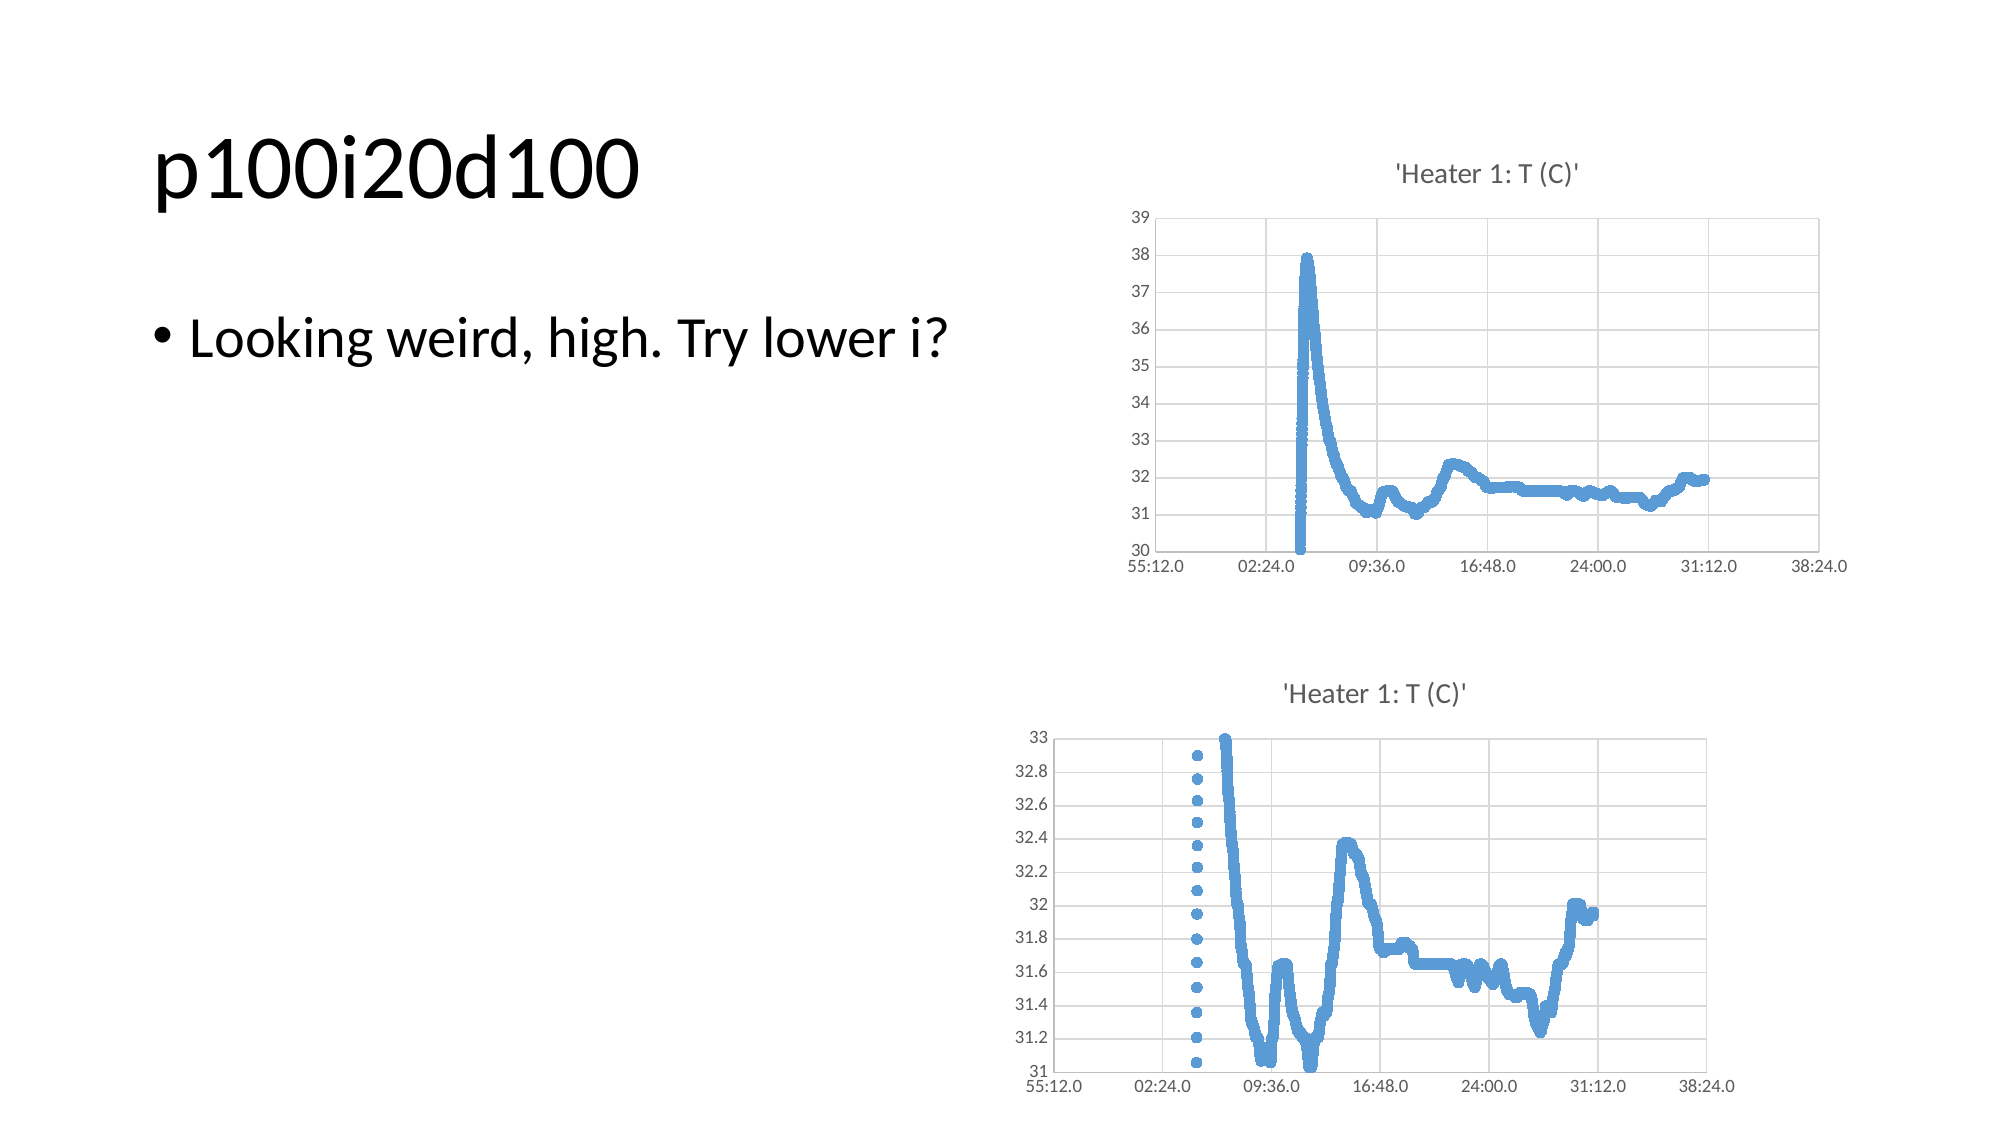

# p100i20d100

### Chart:

| Category | 'Heater 1: T (C)' |
|---|---|
Looking weird, high. Try lower i?

### Chart:

| Category | 'Heater 1: T (C)' |
|---|---|